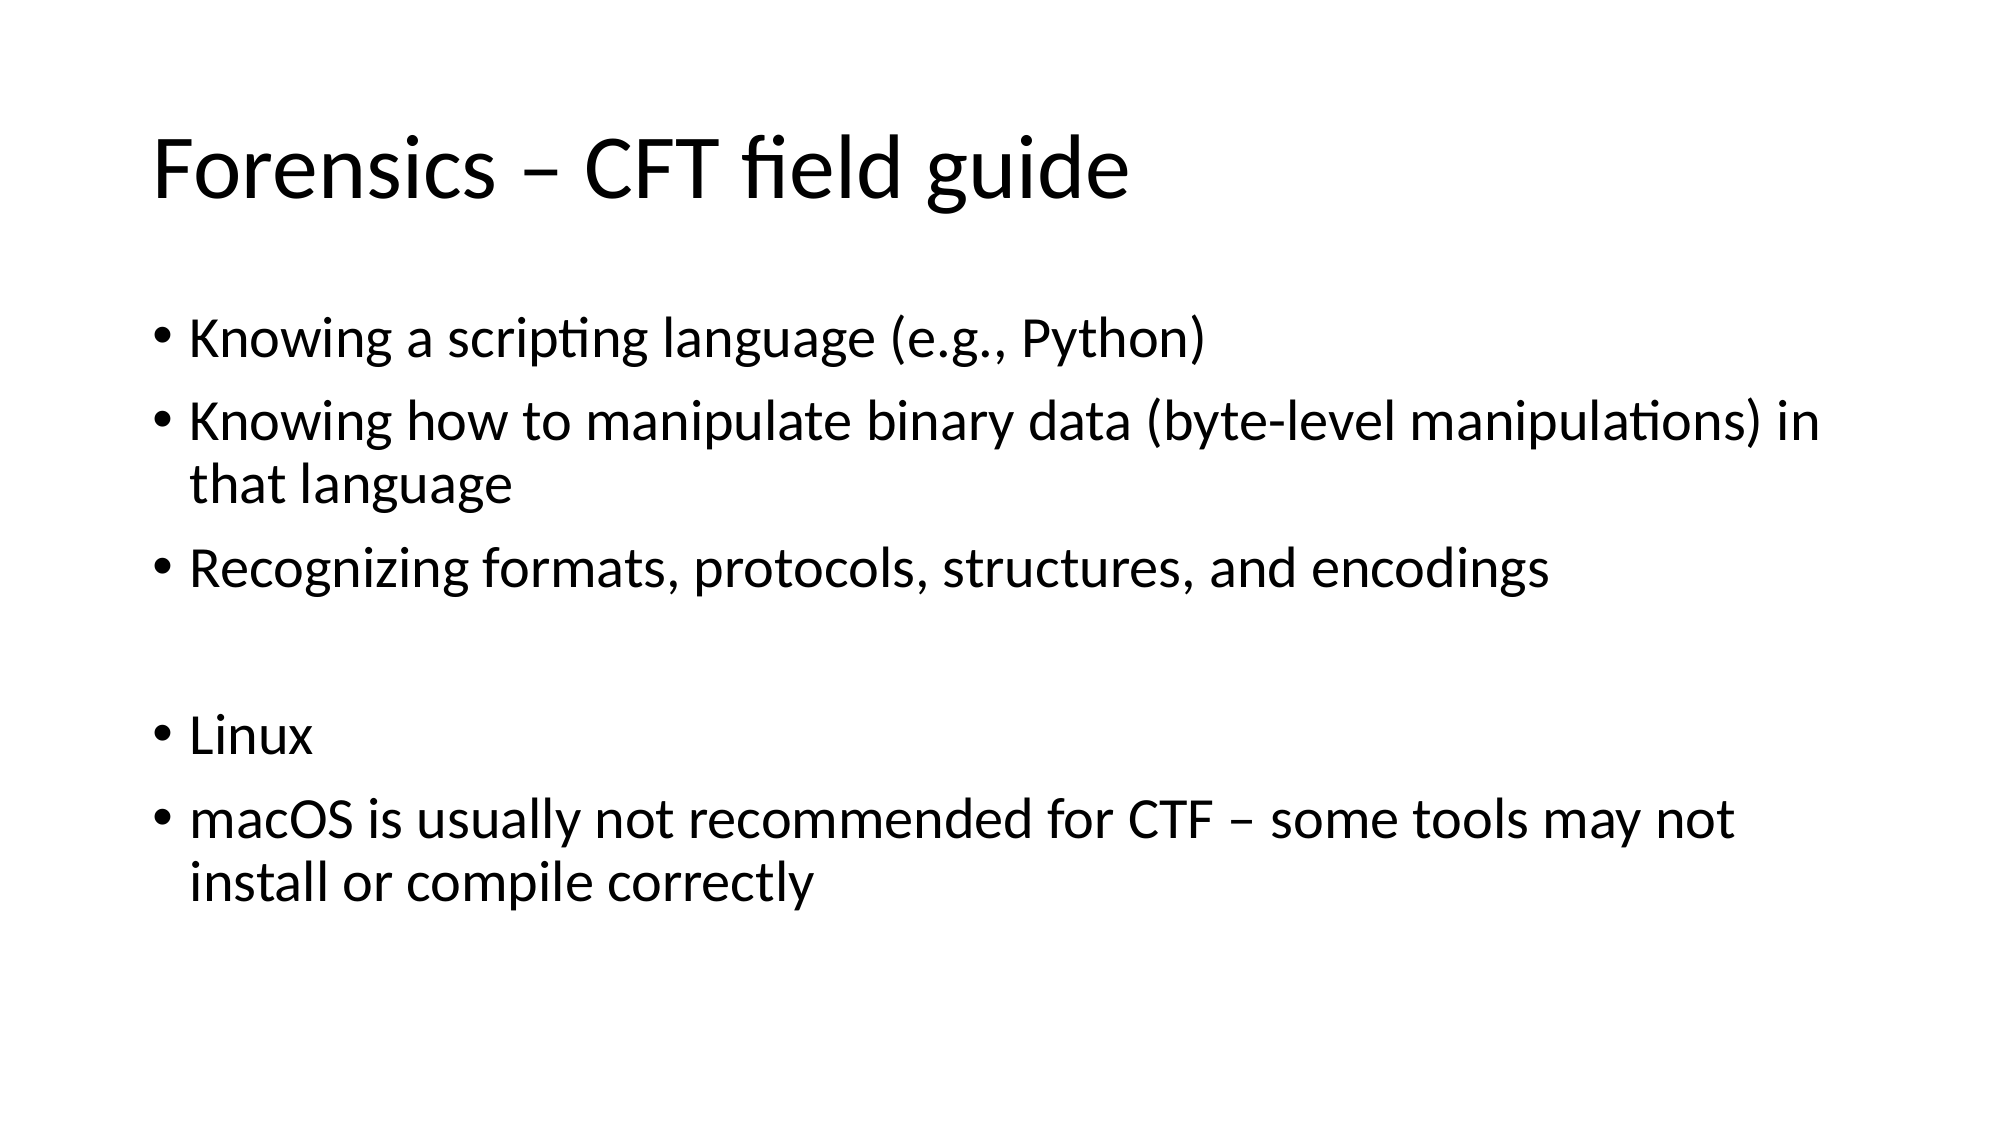

# Forensics – CFT field guide
Knowing a scripting language (e.g., Python)
Knowing how to manipulate binary data (byte-level manipulations) in that language
Recognizing formats, protocols, structures, and encodings

Linux
macOS is usually not recommended for CTF – some tools may not install or compile correctly